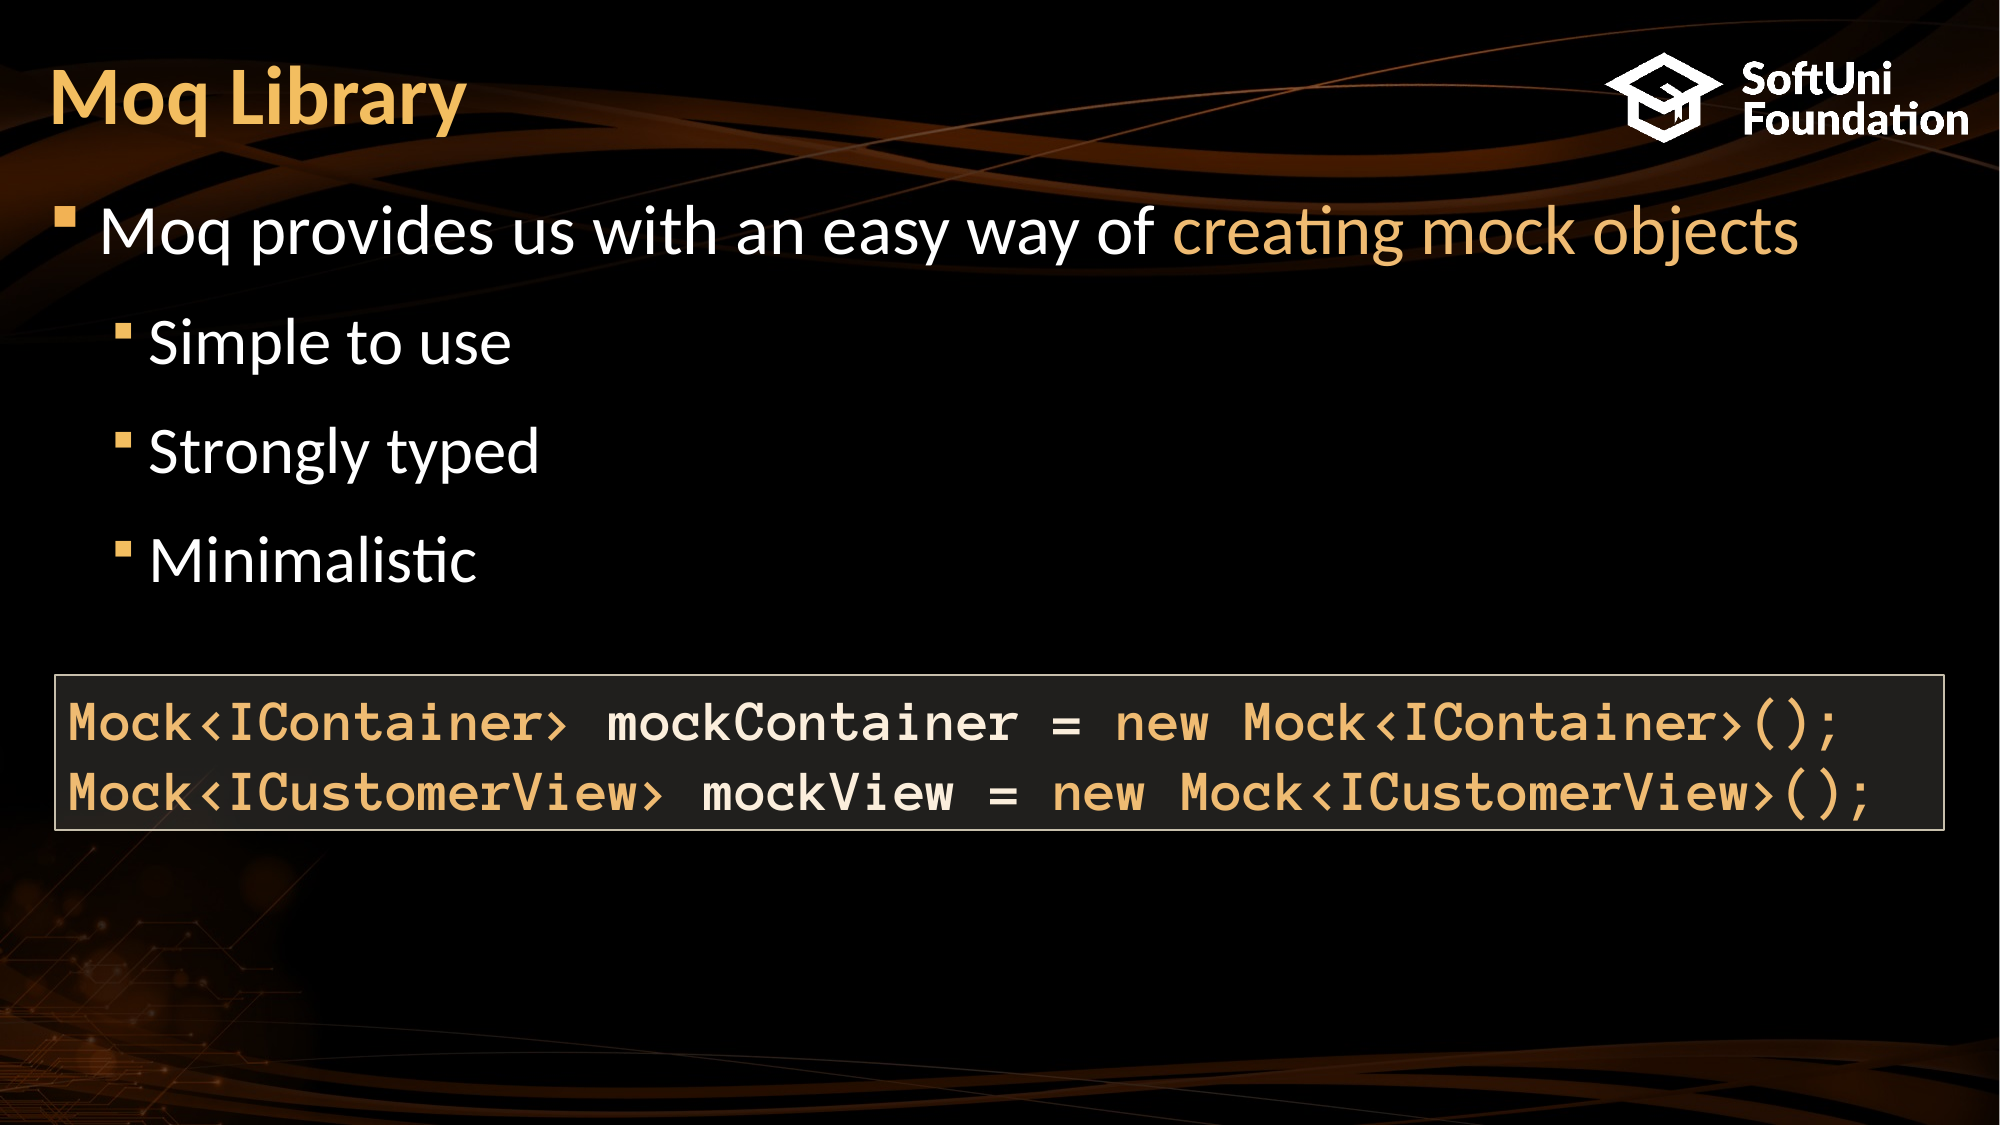

# Moq Library
Moq provides us with an easy way of creating mock objects
Simple to use
Strongly typed
Minimalistic

Mock<IContainer> mockContainer = new Mock<IContainer>();
Mock<ICustomerView> mockView = new Mock<ICustomerView>();